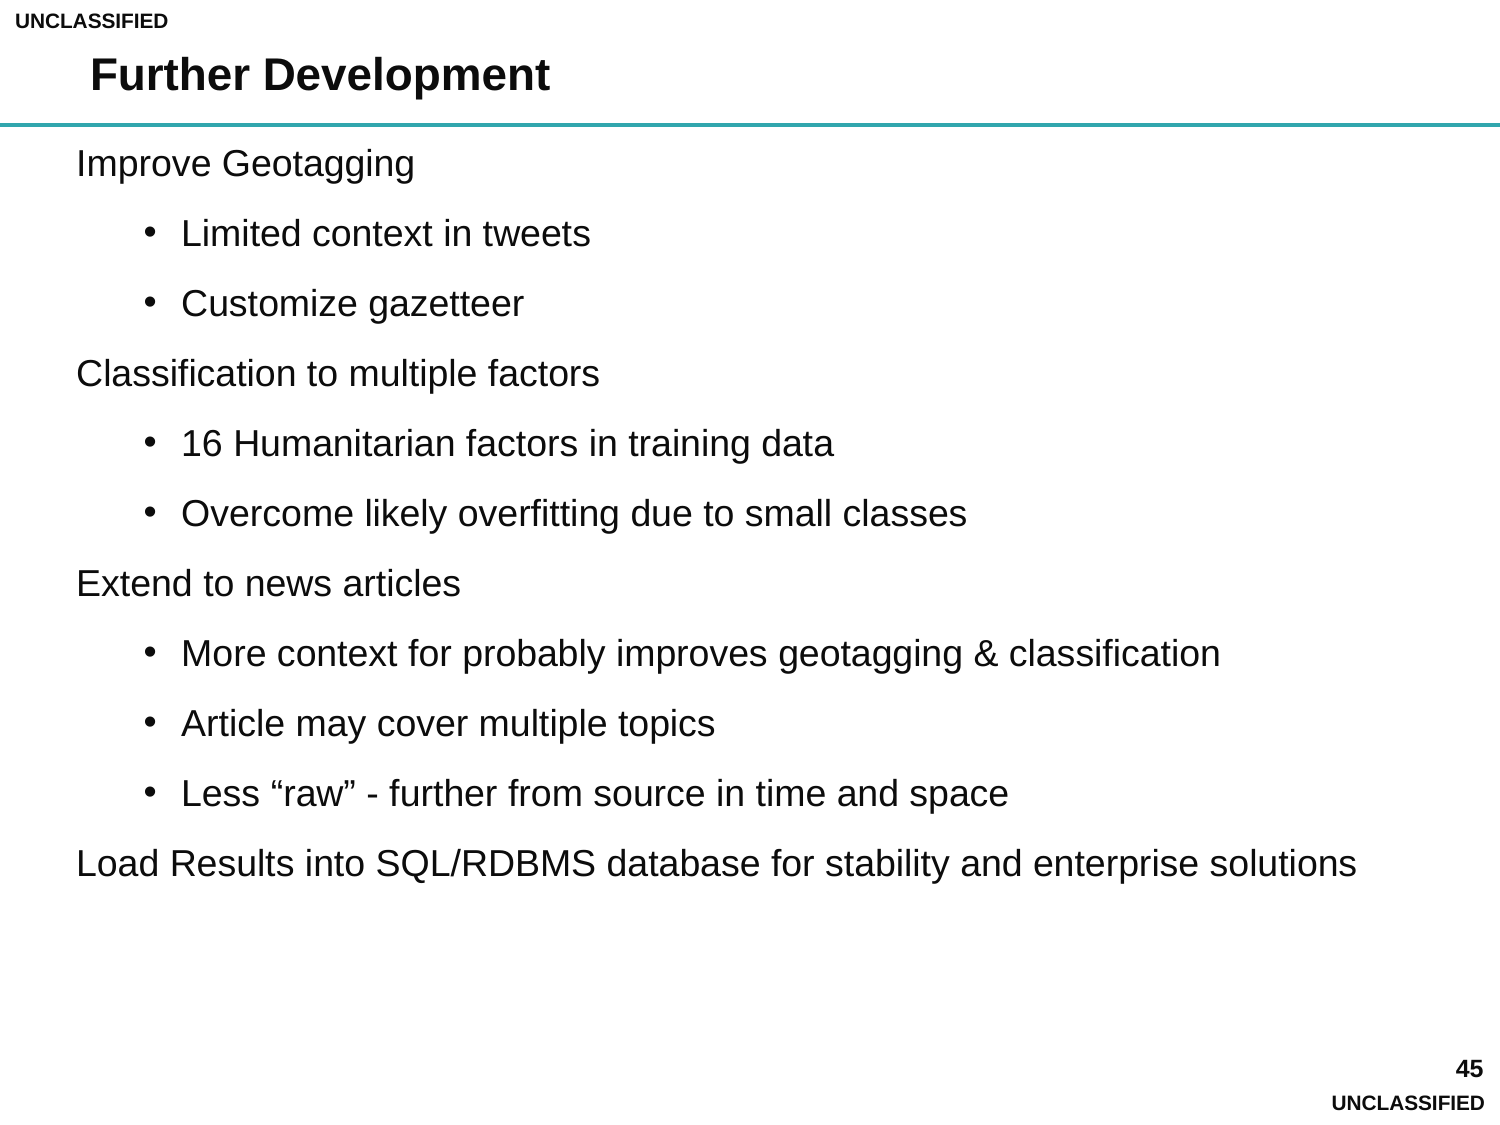

# Further Development
Improve Geotagging
Limited context in tweets
Customize gazetteer
Classification to multiple factors
16 Humanitarian factors in training data
Overcome likely overfitting due to small classes
Extend to news articles
More context for probably improves geotagging & classification
Article may cover multiple topics
Less “raw” - further from source in time and space
Load Results into SQL/RDBMS database for stability and enterprise solutions